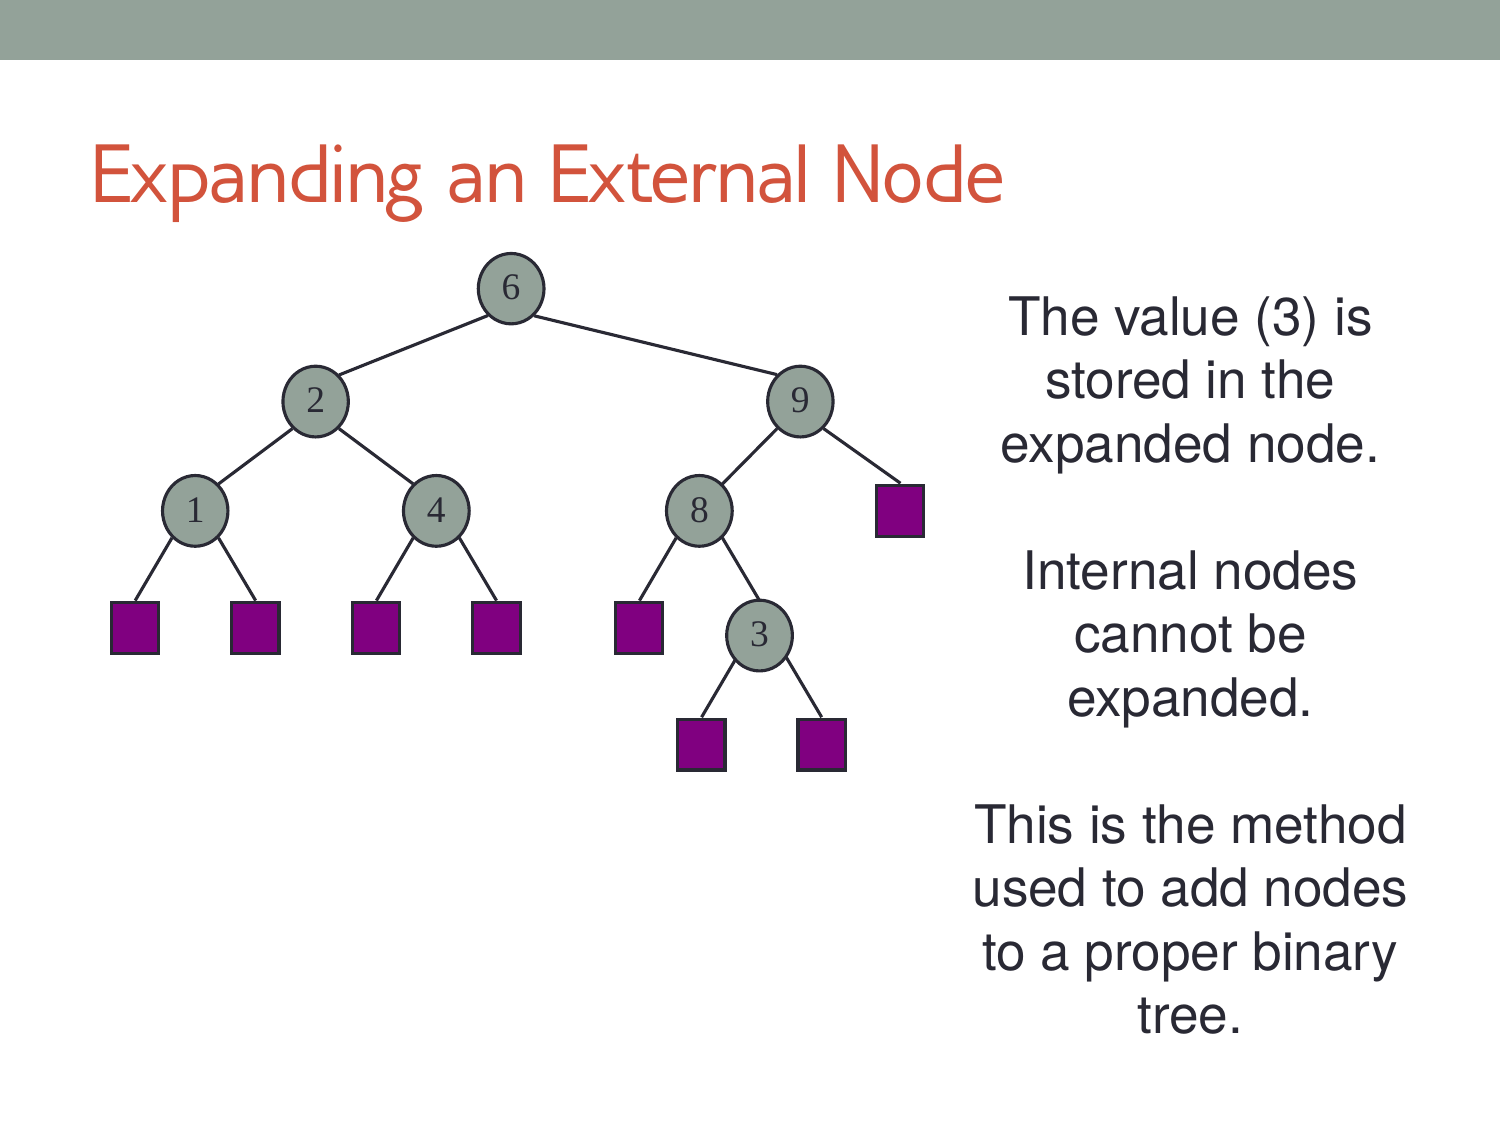

# Expanding an External Node
6
The value (3) is stored in the expanded node.

Internal nodes cannot be expanded.

This is the method used to add nodes to a proper binary tree.
2
9
1
4
8

3